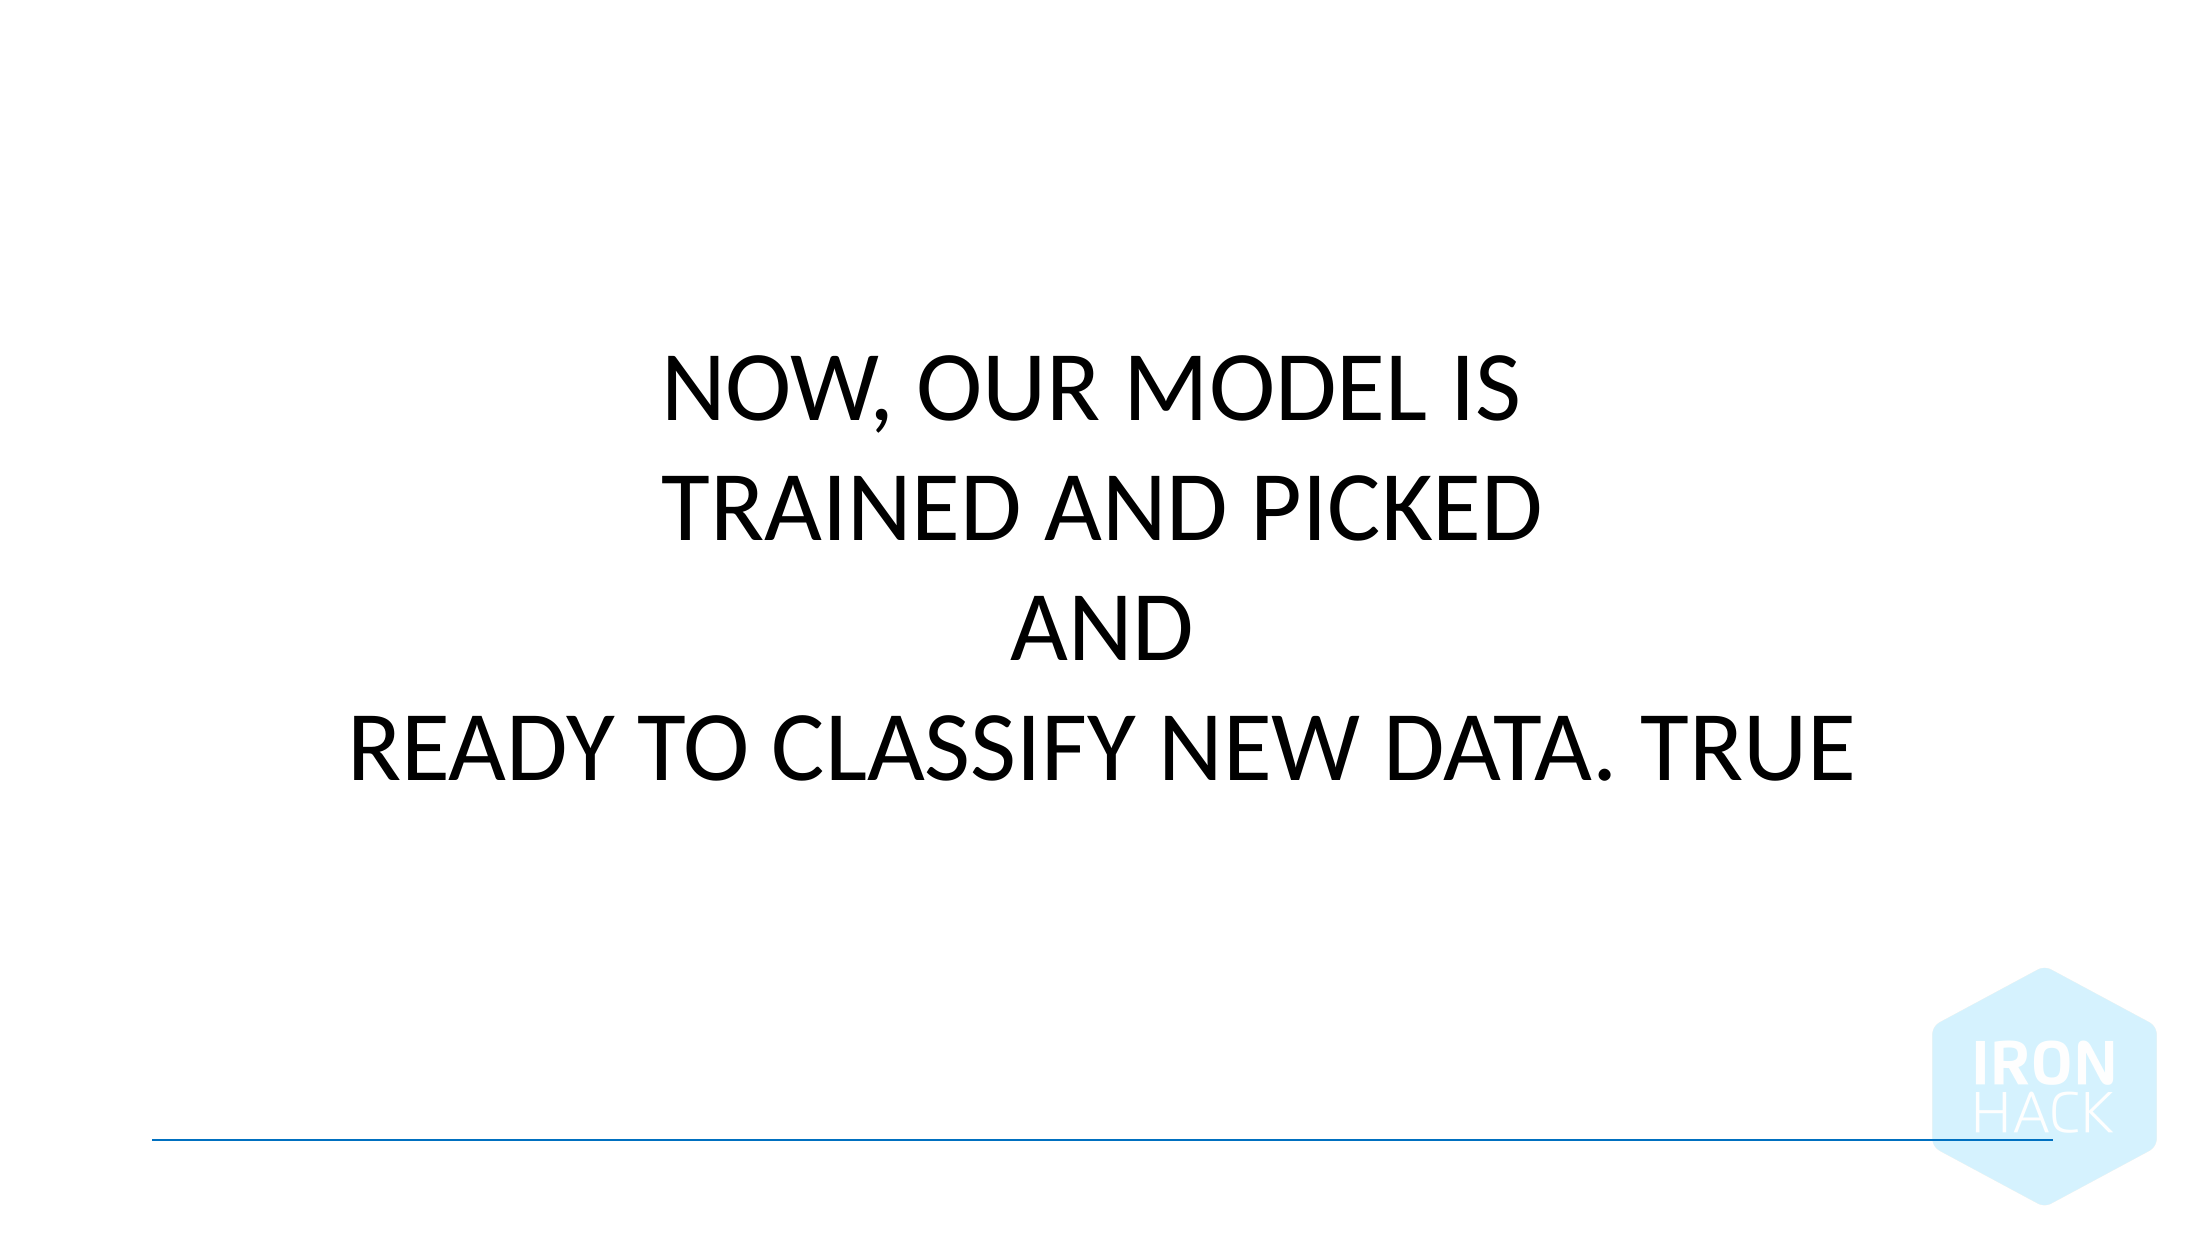

Now, our model is
trained and picked
 and
ready to classify new data. True

January 8, 2025 |
50